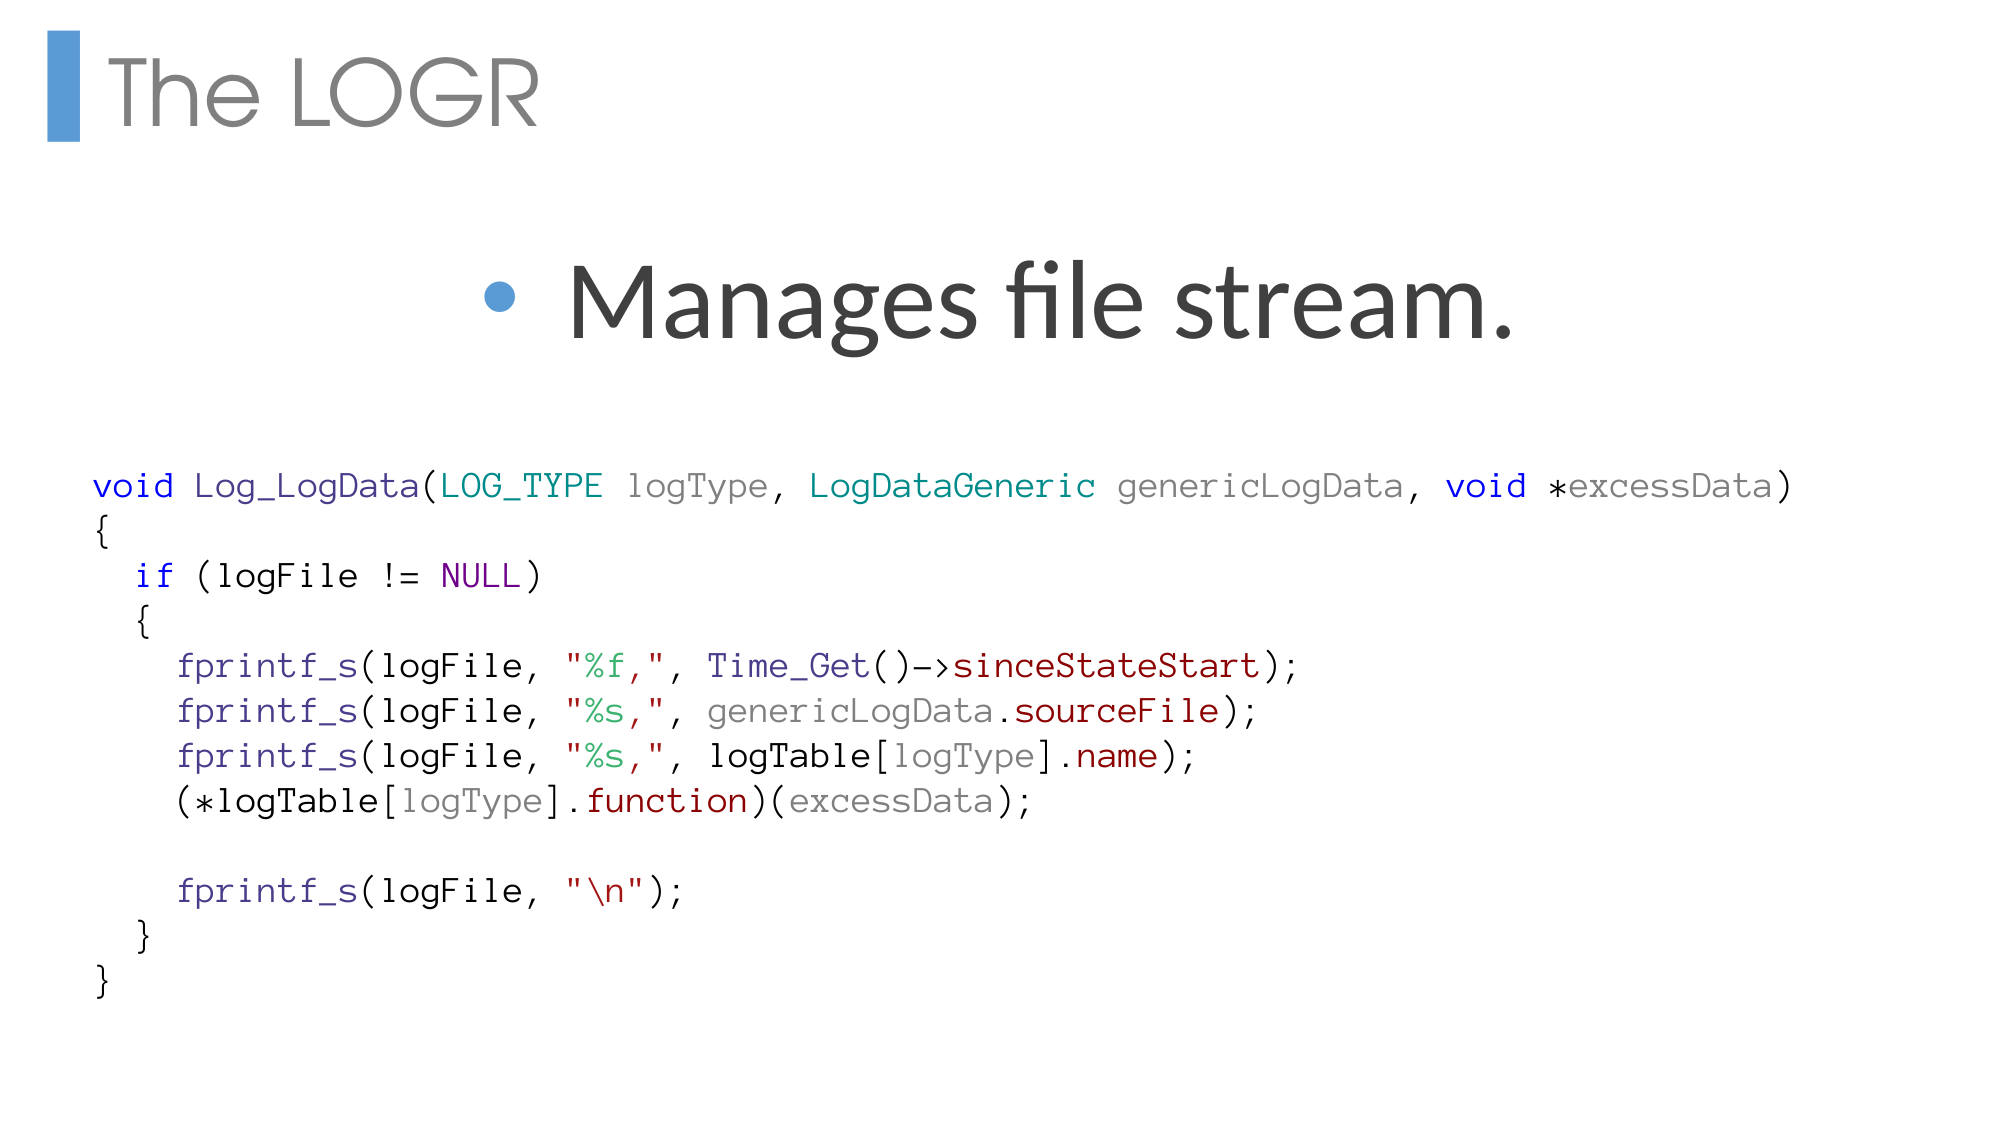

The LOGR
Manages file stream.
void Log_LogData(LOG_TYPE logType, LogDataGeneric genericLogData, void *excessData)
{
  if (logFile != NULL)
  {
    fprintf_s(logFile, "%f,", Time_Get()->sinceStateStart);
    fprintf_s(logFile, "%s,", genericLogData.sourceFile);
    fprintf_s(logFile, "%s,", logTable[logType].name);
    (*logTable[logType].function)(excessData);

    fprintf_s(logFile, "\n");
  }
}